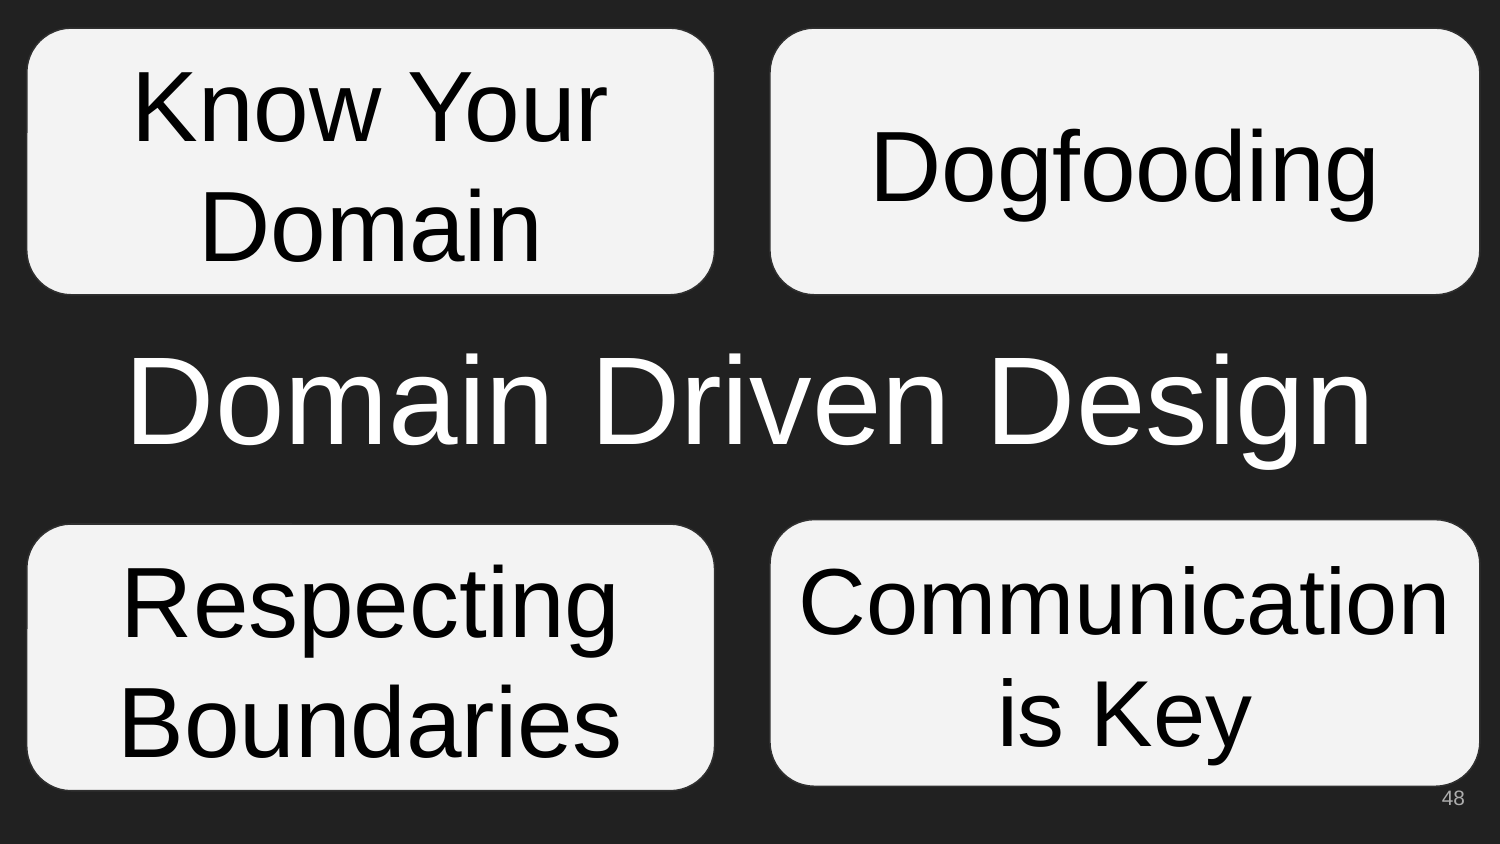

Know Your Domain
Dogfooding
# Domain Driven Design
Communication is Key
Respecting Boundaries
48